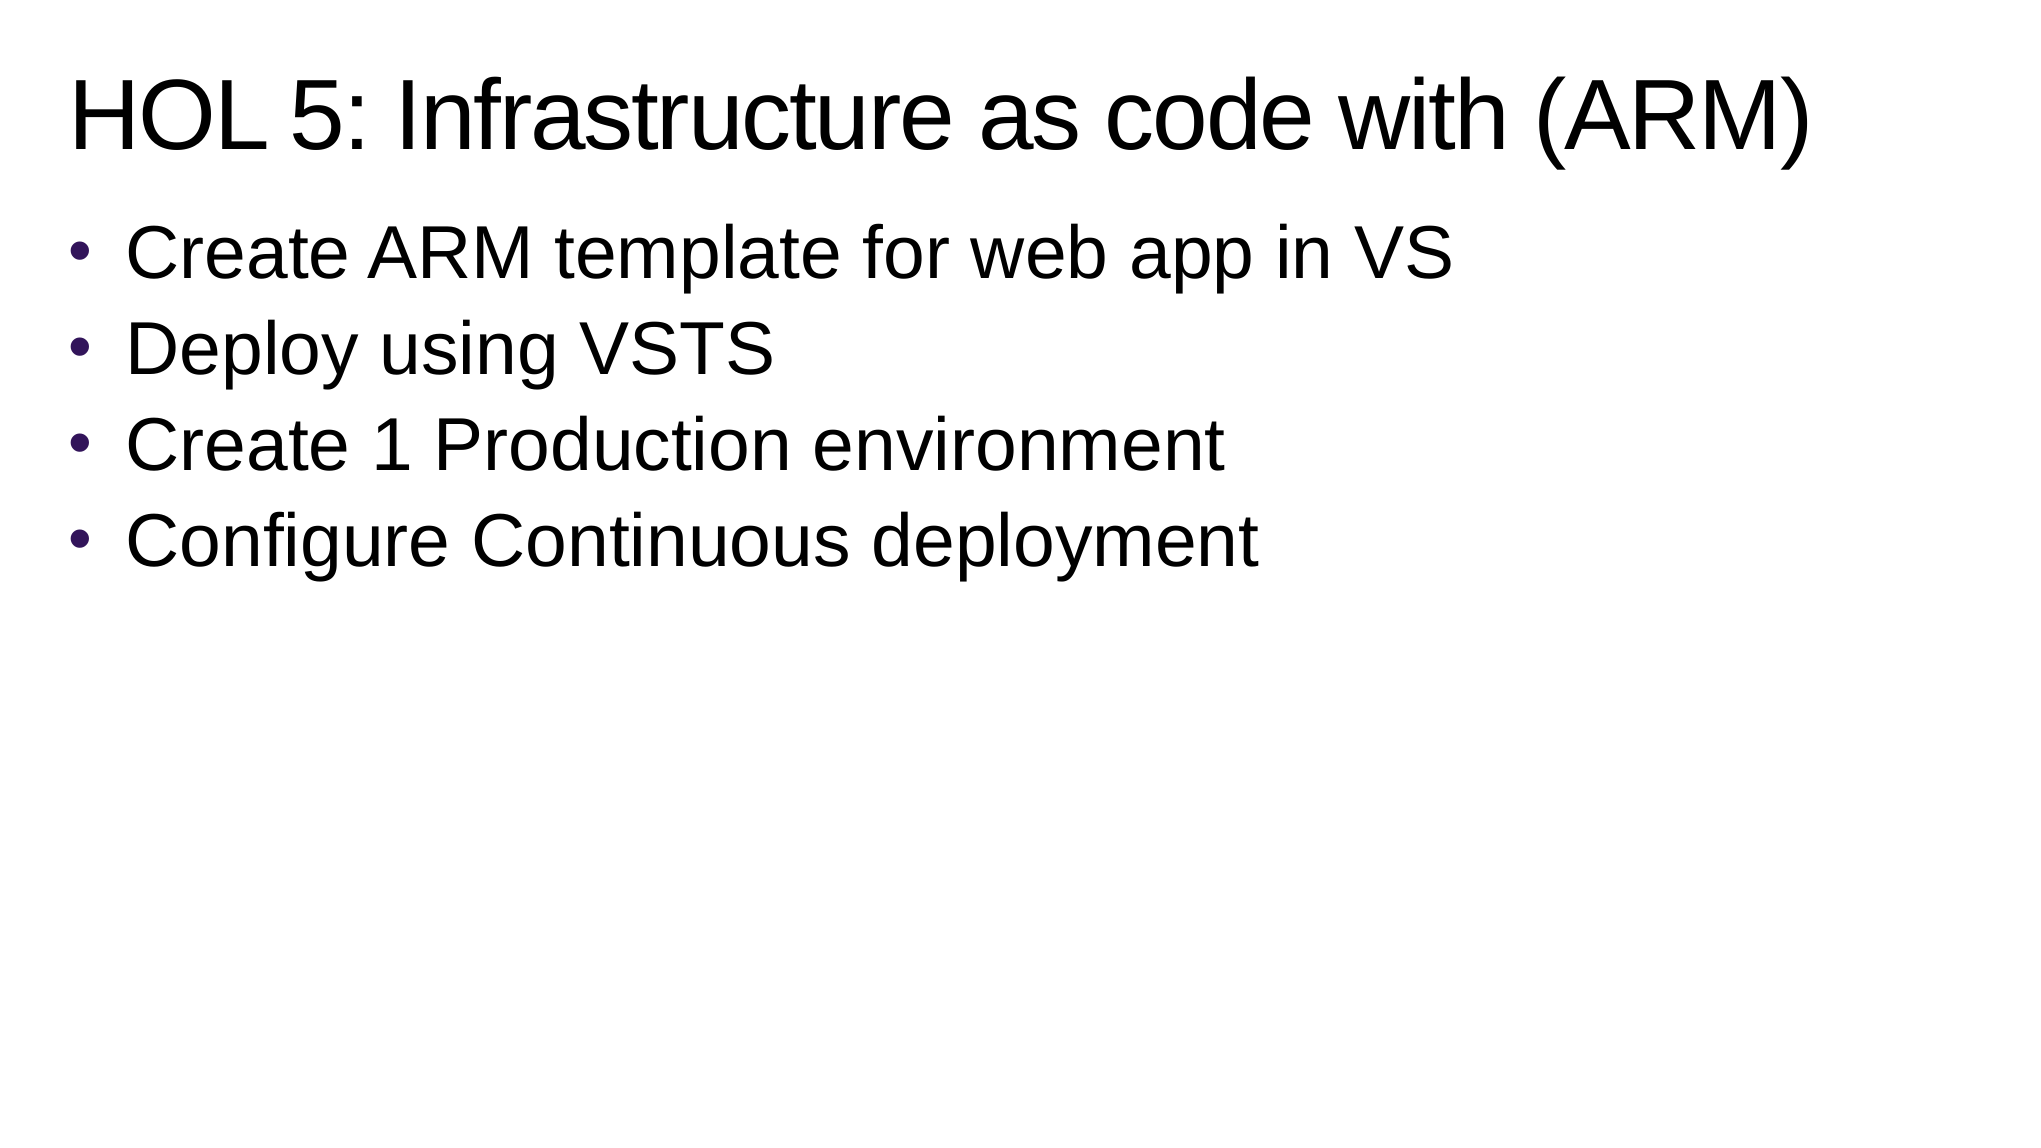

# HOL 5: Infrastructure as code with (ARM)
Create ARM template for web app in VS
Deploy using VSTS
Create 1 Production environment
Configure Continuous deployment